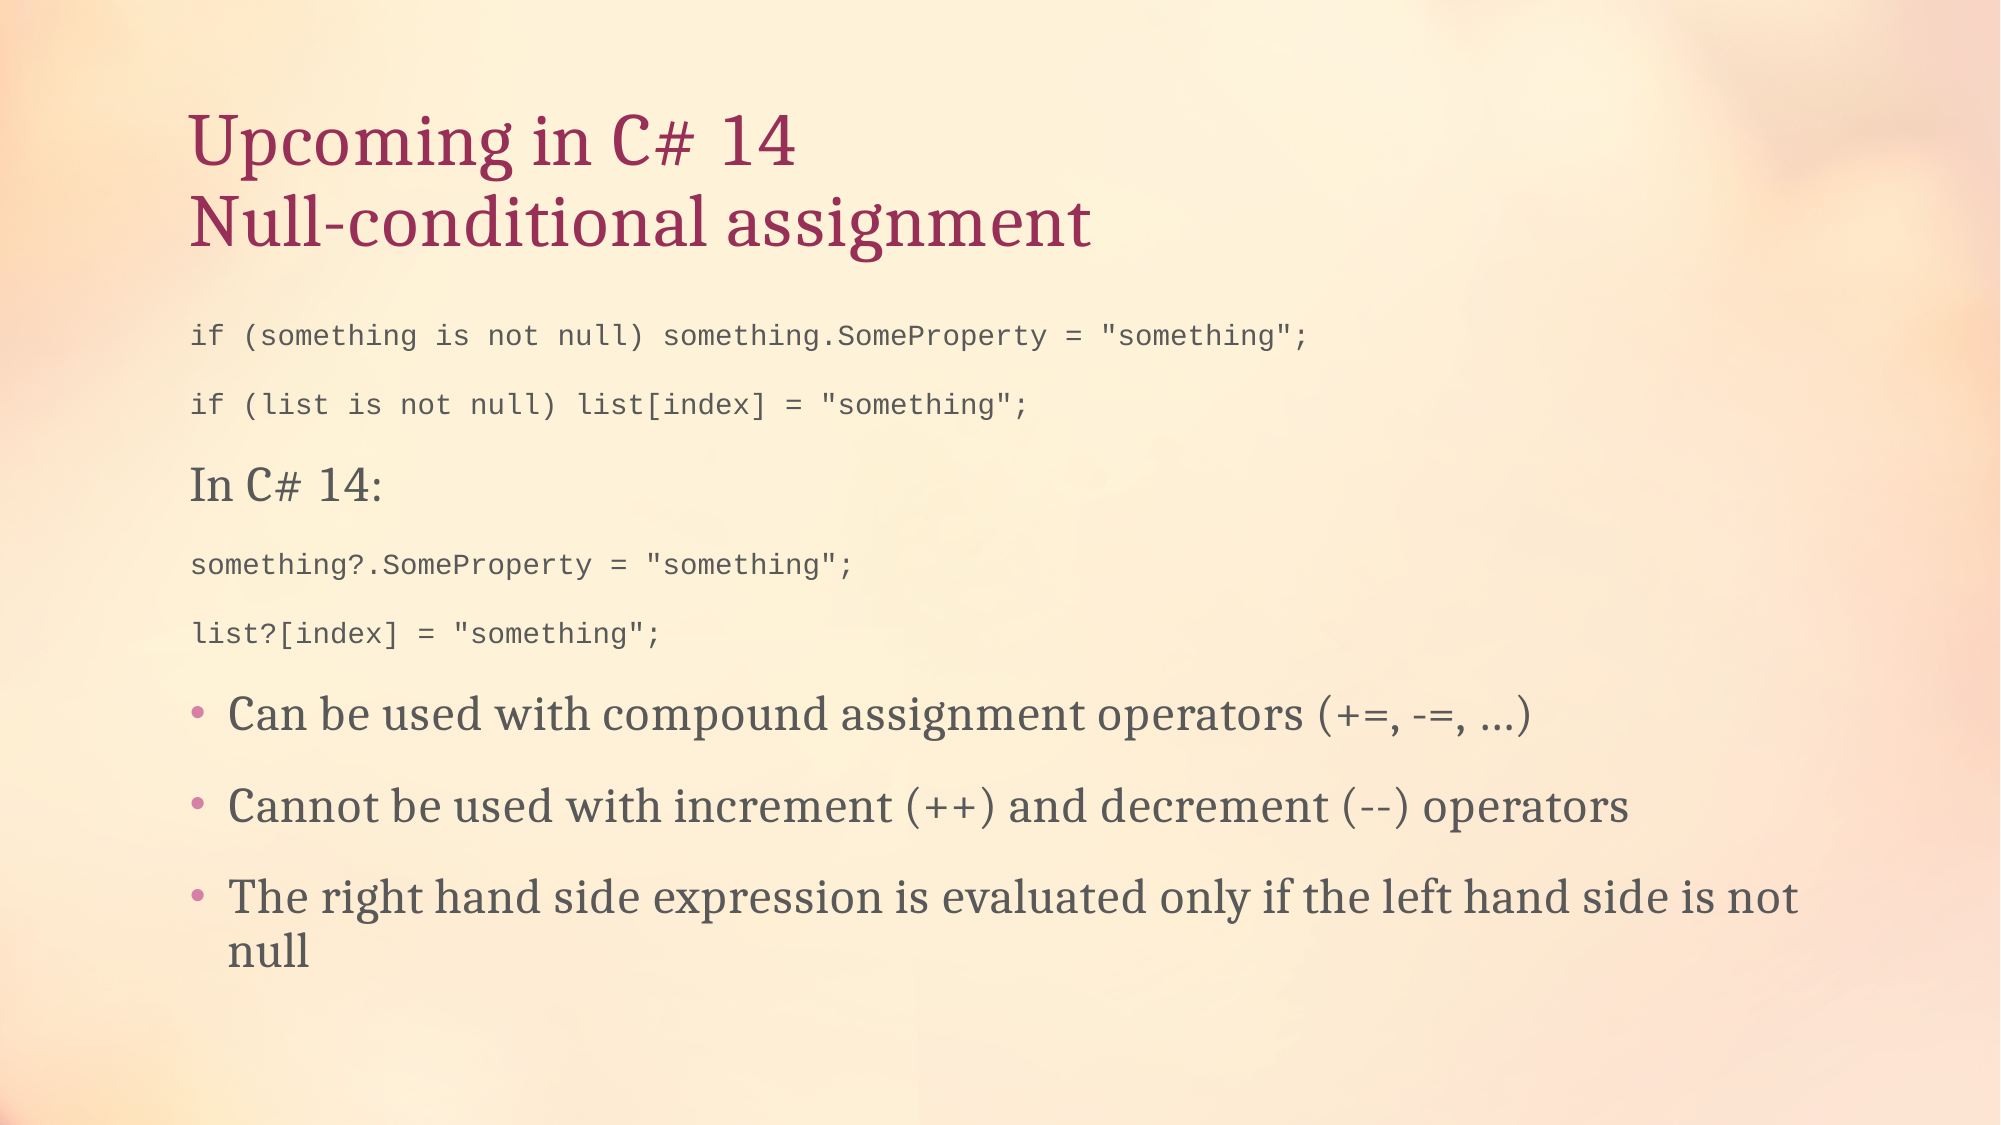

# Upcoming in C# 14 Null-conditional assignment
if (something is not null) something.SomeProperty = "something";
if (list is not null) list[index] = "something";
In C# 14:
something?.SomeProperty = "something";
list?[index] = "something";
Can be used with compound assignment operators (+=, -=, …)
Cannot be used with increment (++) and decrement (--) operators
The right hand side expression is evaluated only if the left hand side is not null